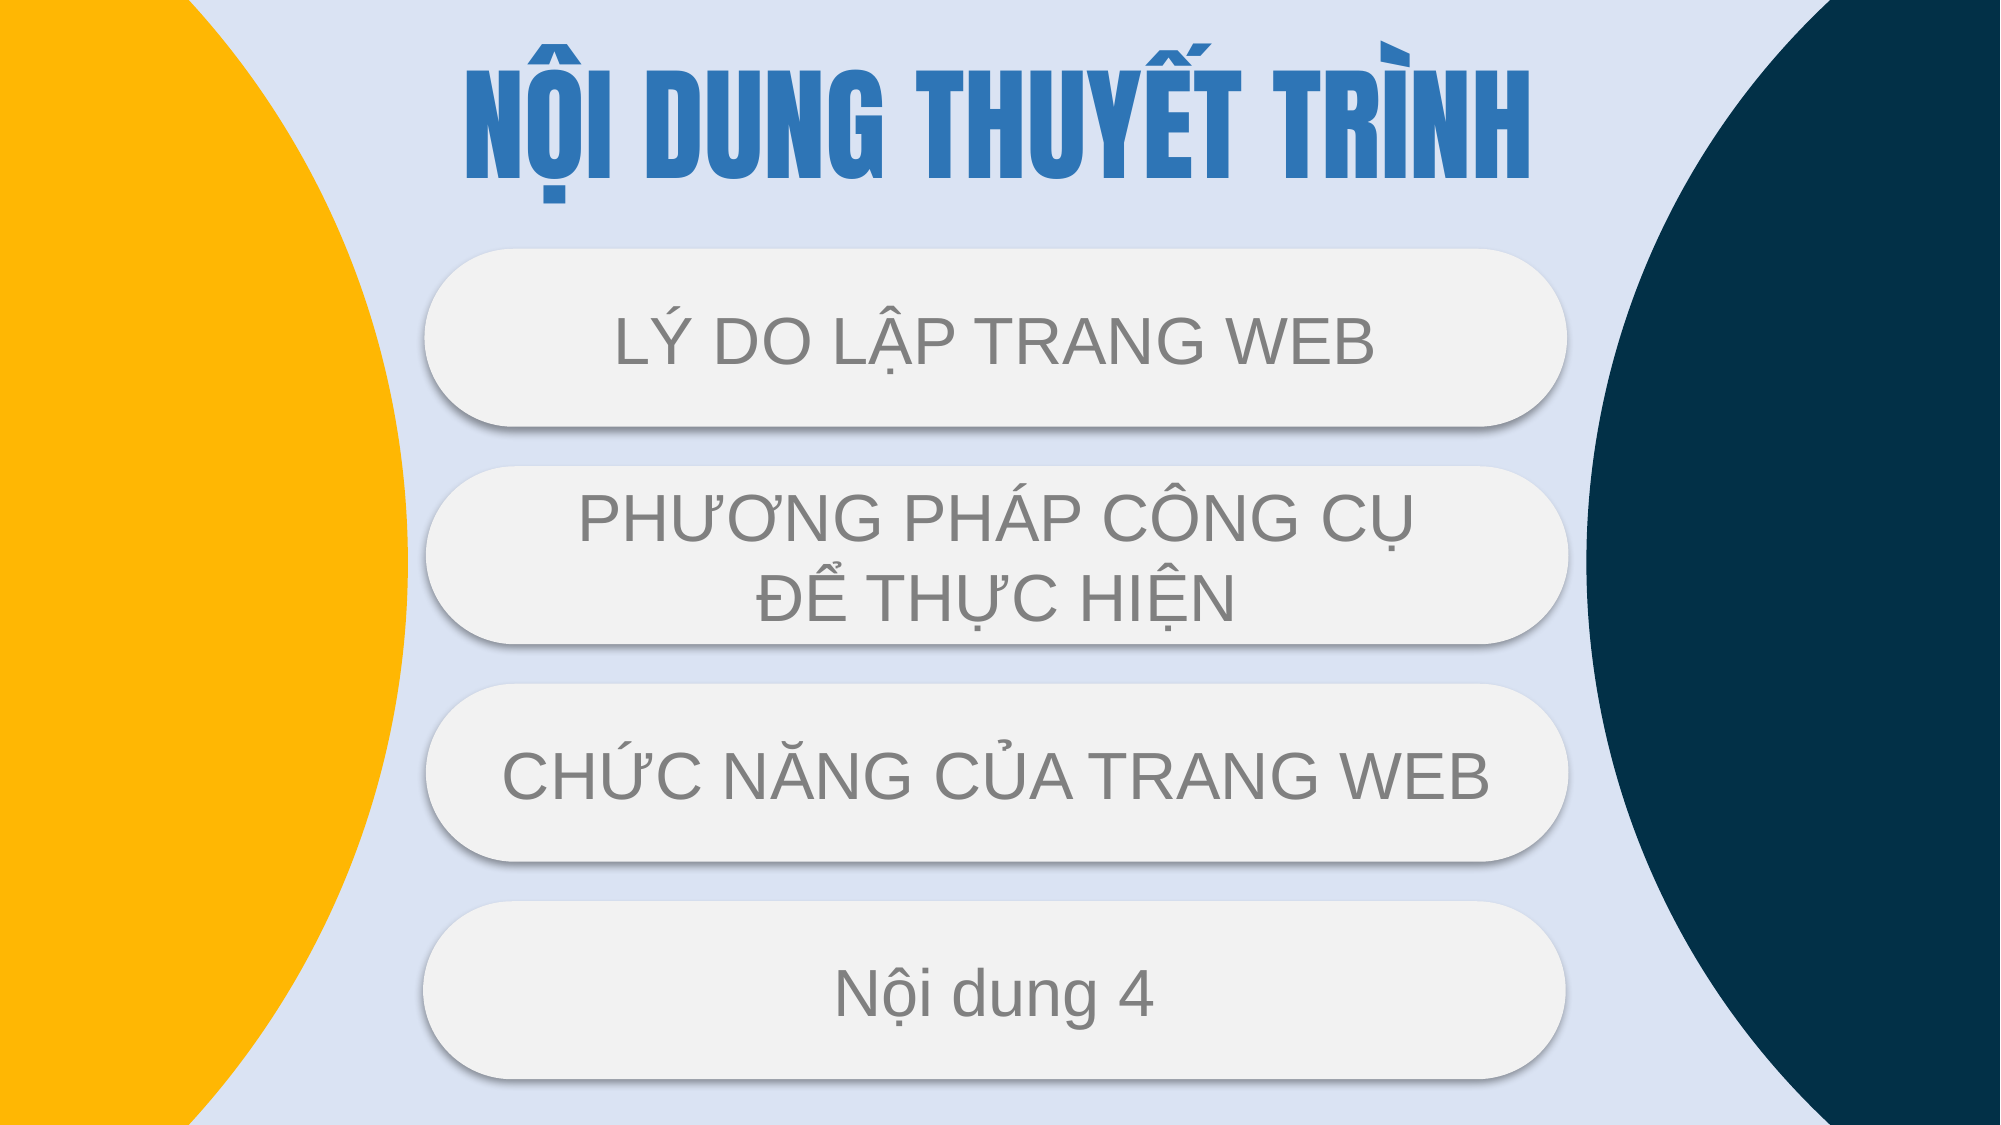

INSERT NAME

INSERT NAME
Thành viên trong nhóm

NỘI DUNG THUYẾT TRÌNH

INSERT NAME
LÝ DO LẬP TRANG WEB
PHƯƠNG PHÁP CÔNG CỤ
ĐỂ THỰC HIỆN

INSERT NAME
CHỨC NĂNG CỦA TRANG WEB
Nội dung 4